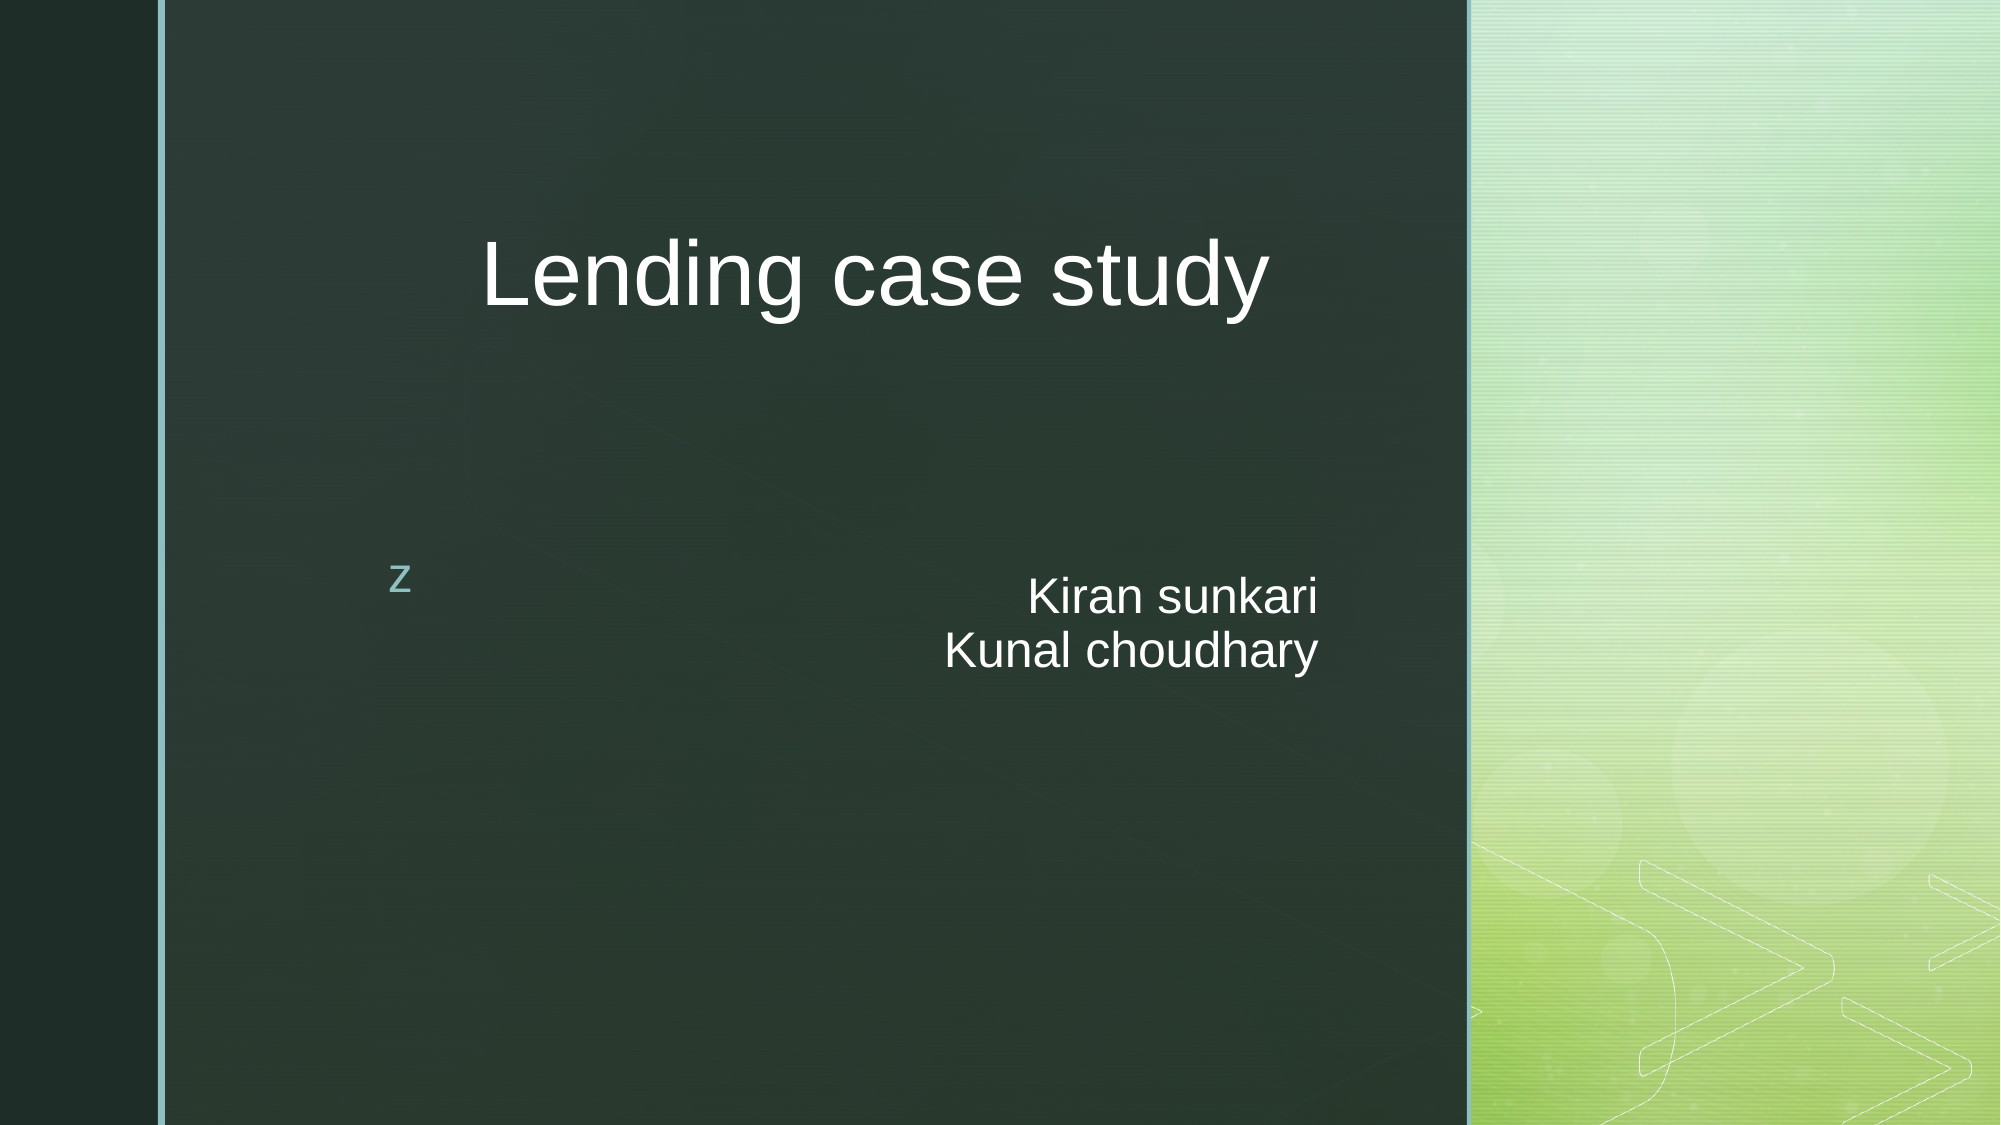

Lending case study
# Kiran sunkari Kunal choudhary